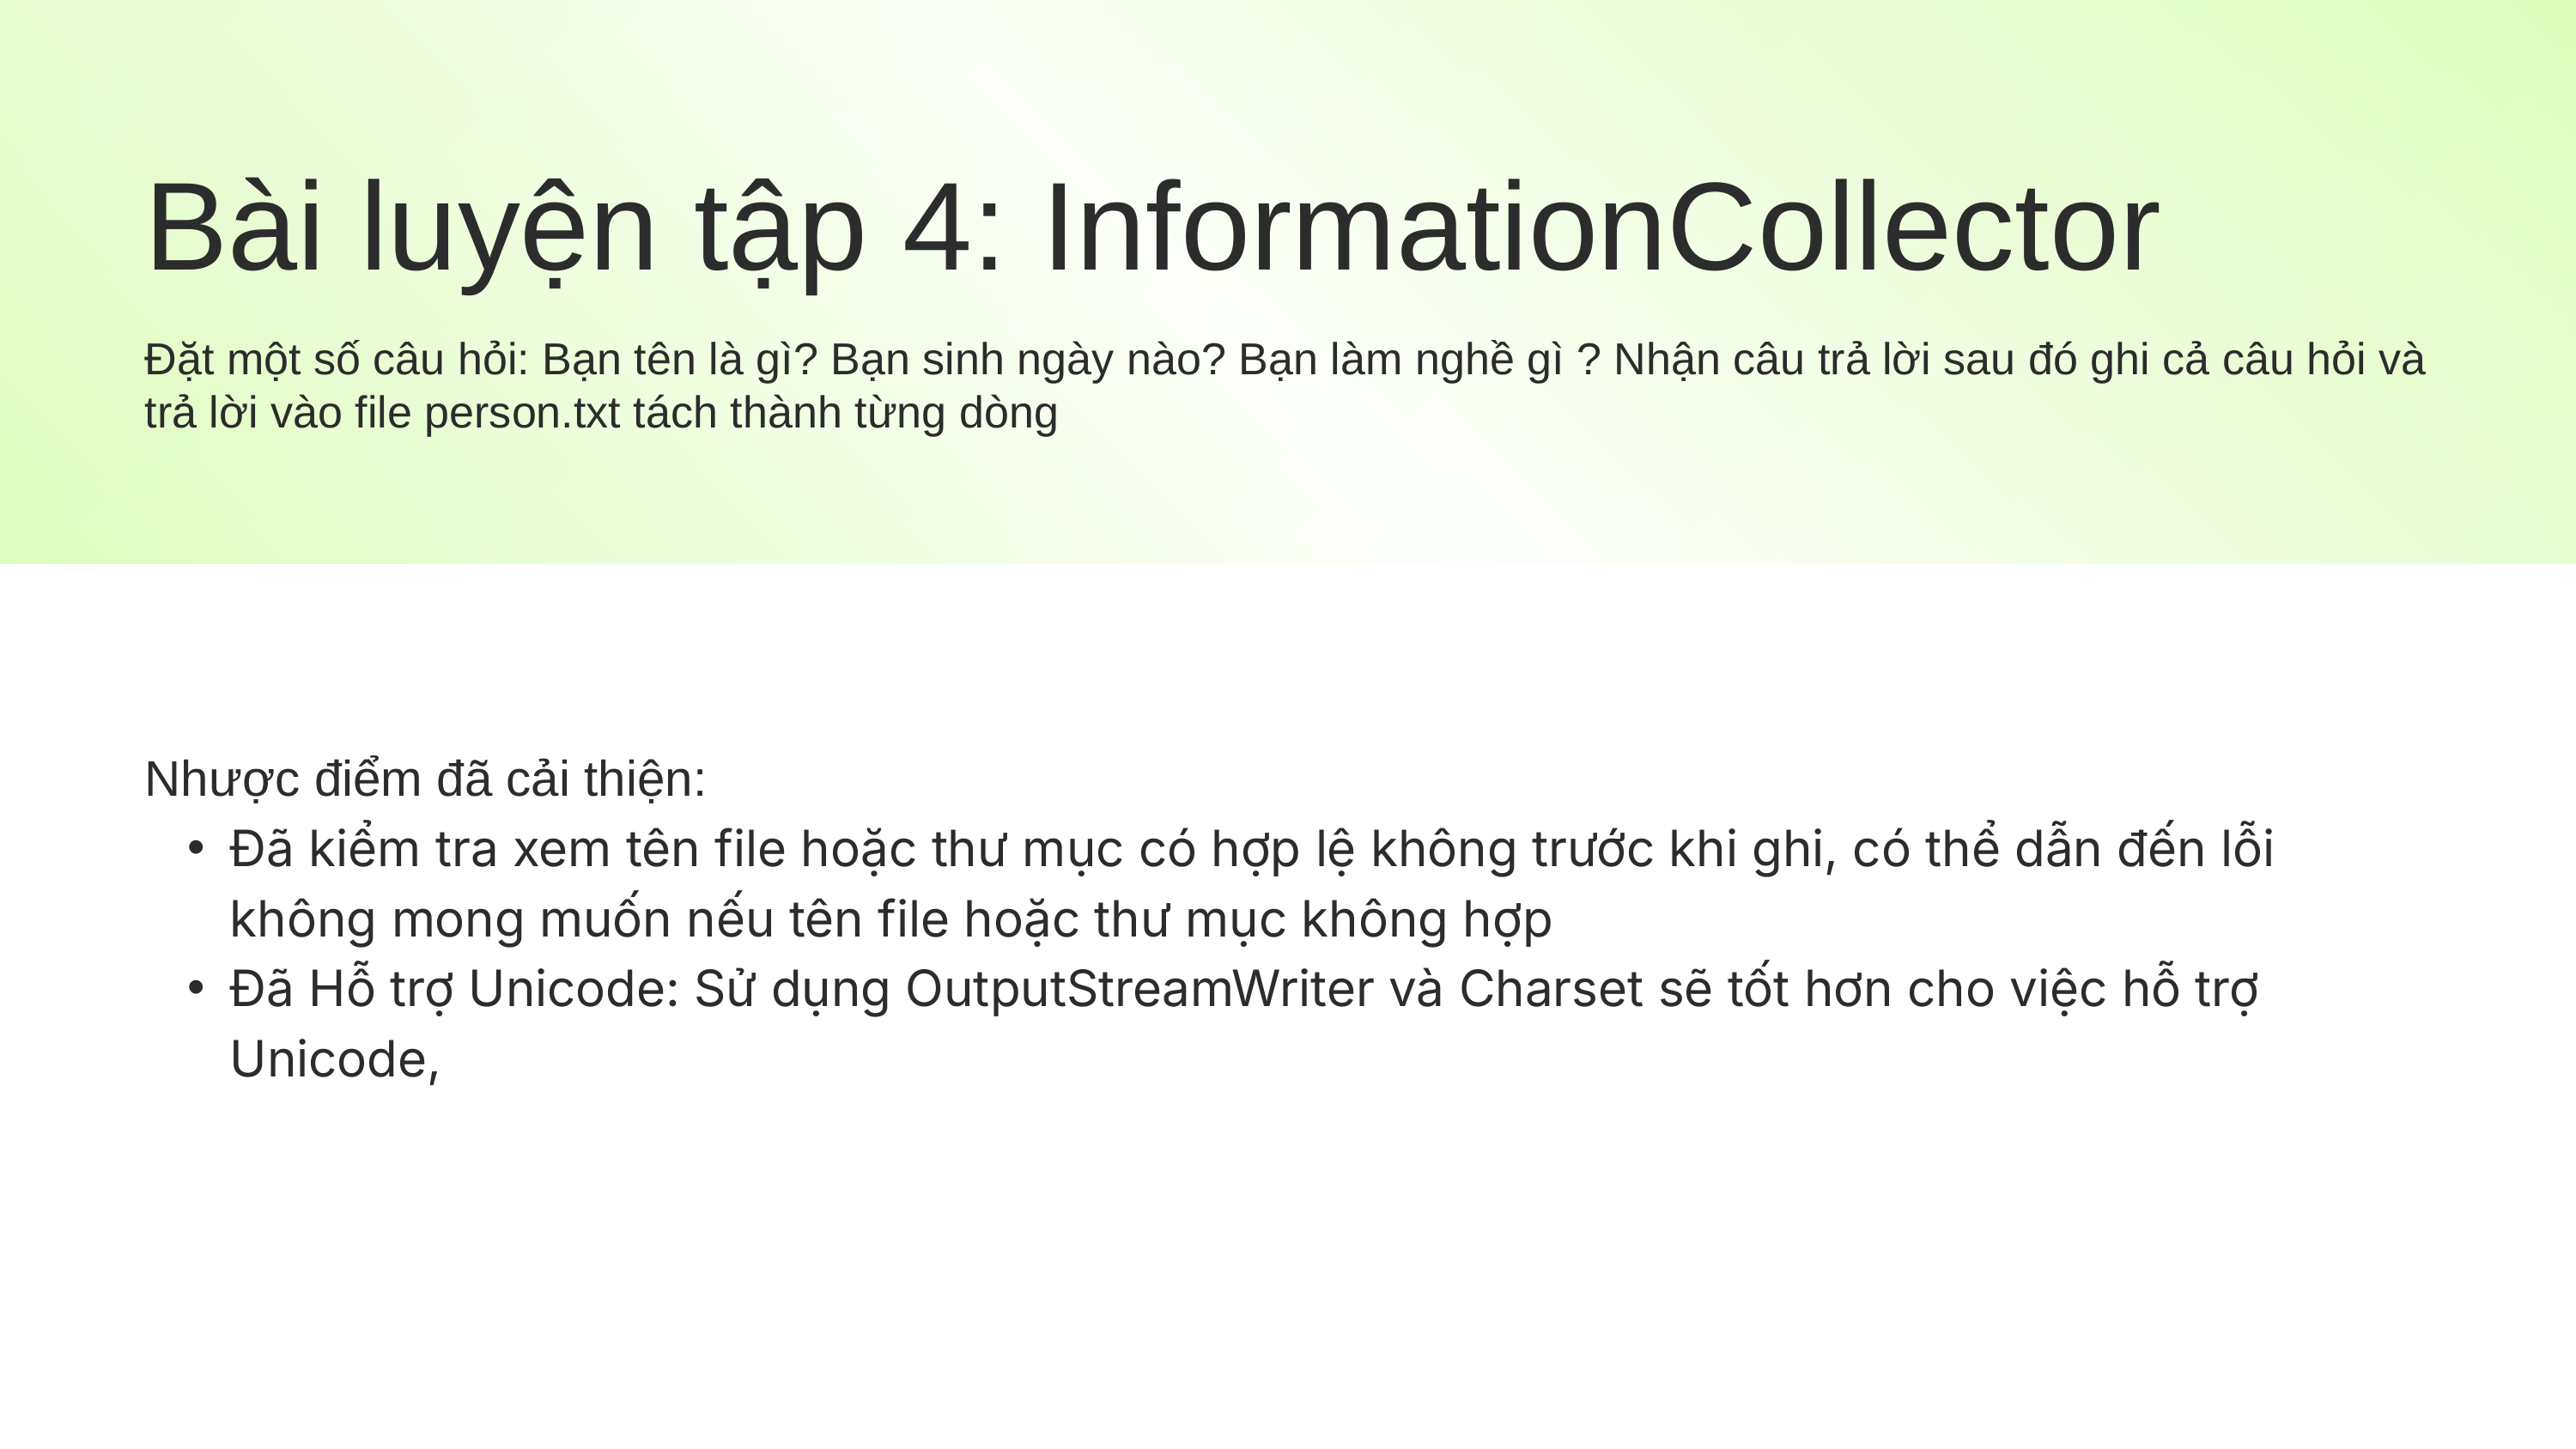

Bài luyện tập 4: InformationCollector
Đặt một số câu hỏi: Bạn tên là gì? Bạn sinh ngày nào? Bạn làm nghề gì ? Nhận câu trả lời sau đó ghi cả câu hỏi và trả lời vào file person.txt tách thành từng dòng

Nhược điểm đã cải thiện:
Đã kiểm tra xem tên file hoặc thư mục có hợp lệ không trước khi ghi, có thể dẫn đến lỗi không mong muốn nếu tên file hoặc thư mục không hợp
Đã Hỗ trợ Unicode: Sử dụng OutputStreamWriter và Charset sẽ tốt hơn cho việc hỗ trợ Unicode,